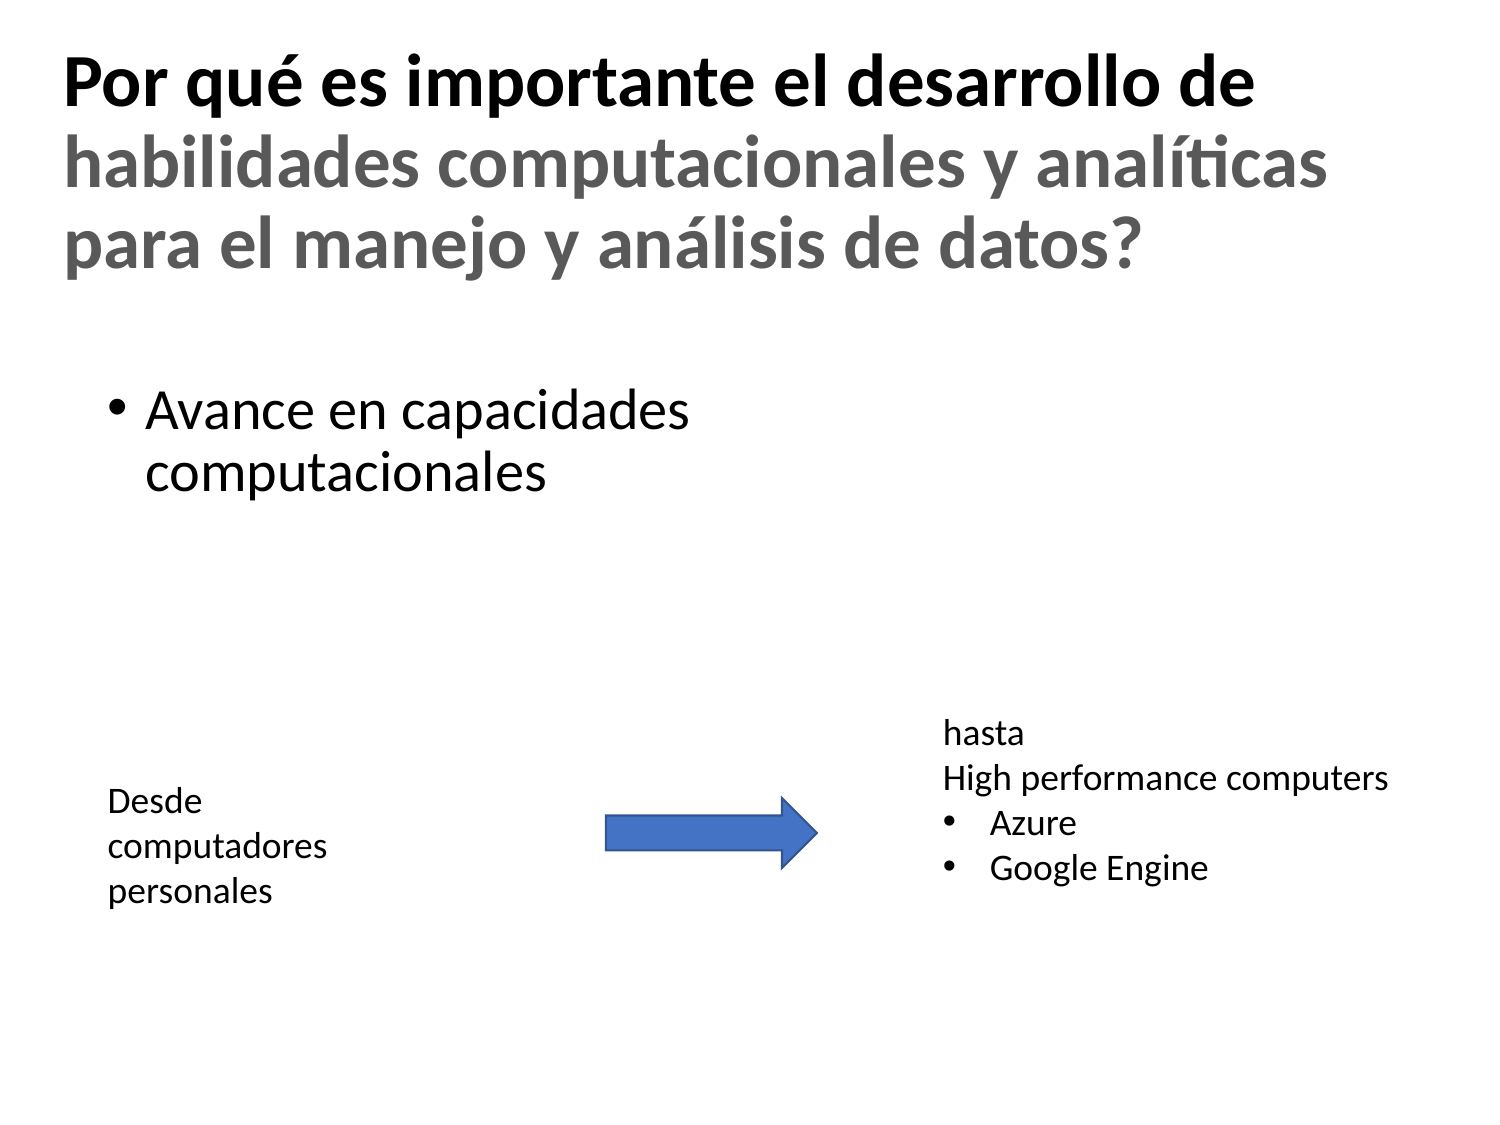

# Por qué es importante el desarrollo de habilidades computacionales y analíticas para el manejo y análisis de datos?
Avance en capacidades computacionales

hasta
High performance computers
Azure
Google Engine

Desde computadores personales